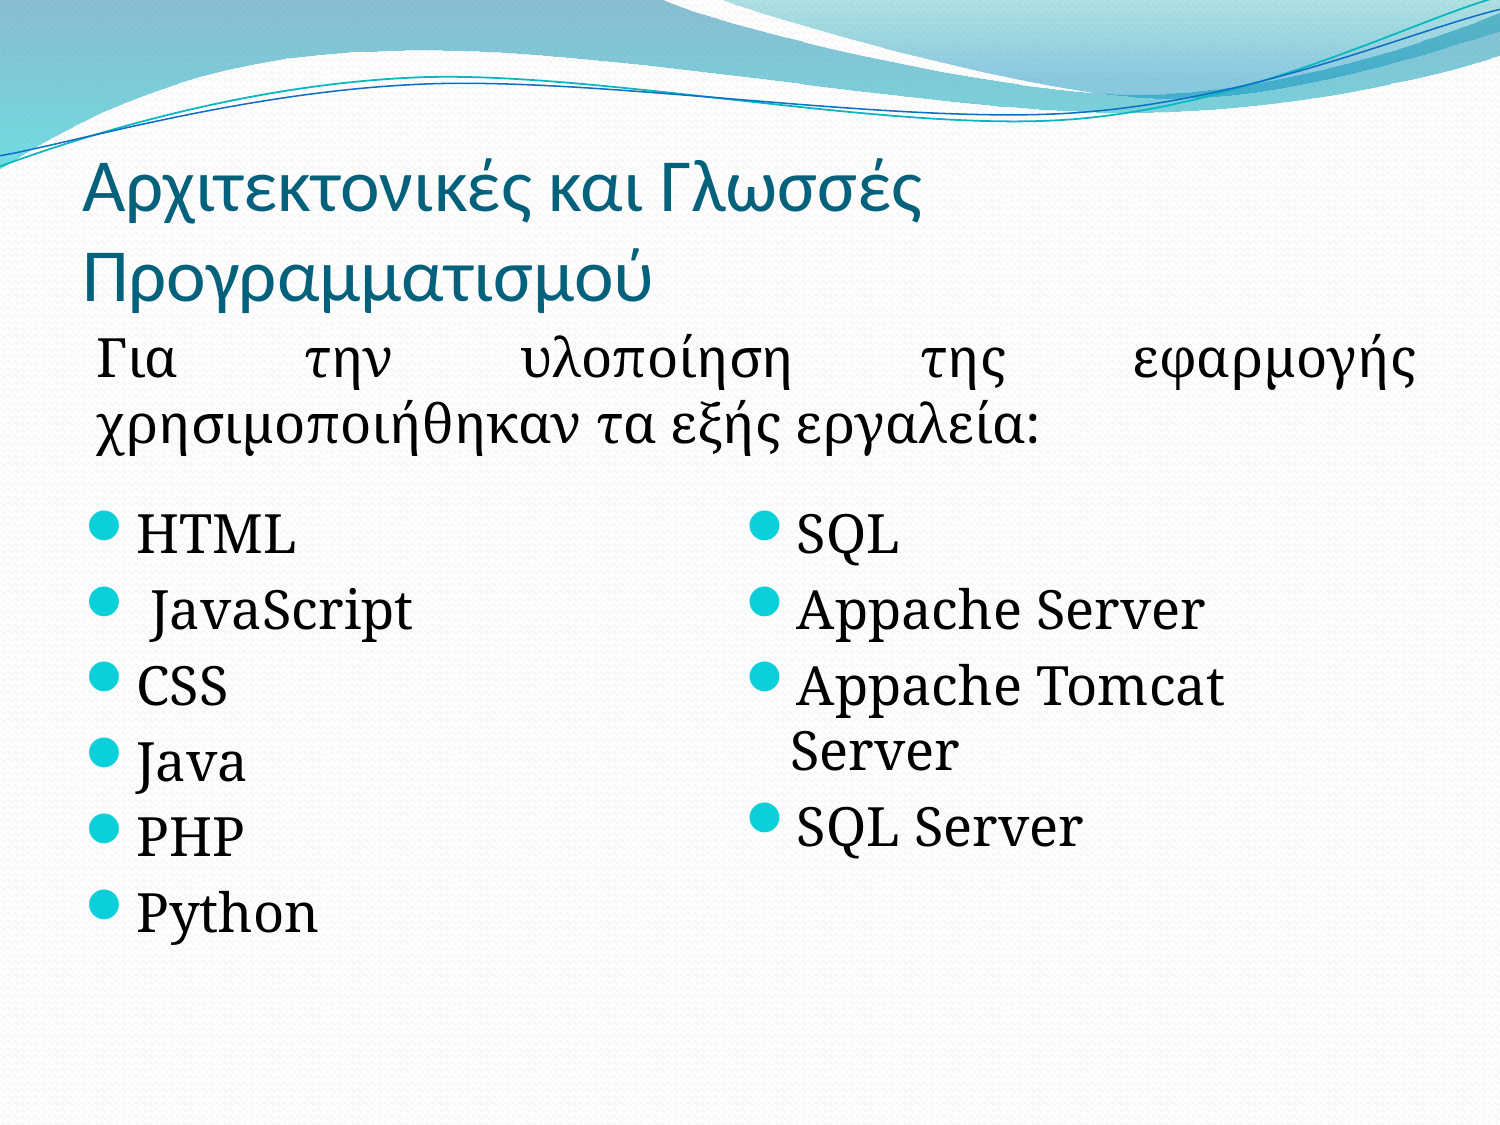

# Αρχιτεκτονικές και Γλωσσές Προγραμματισμού
Για την υλοποίηση της εφαρμογής χρησιμοποιήθηκαν τα εξής εργαλεία:
HTML
 JavaScript
CSS
Java
PHP
Python

SQL
Appache Server
Appache Tomcat Server
SQL Server